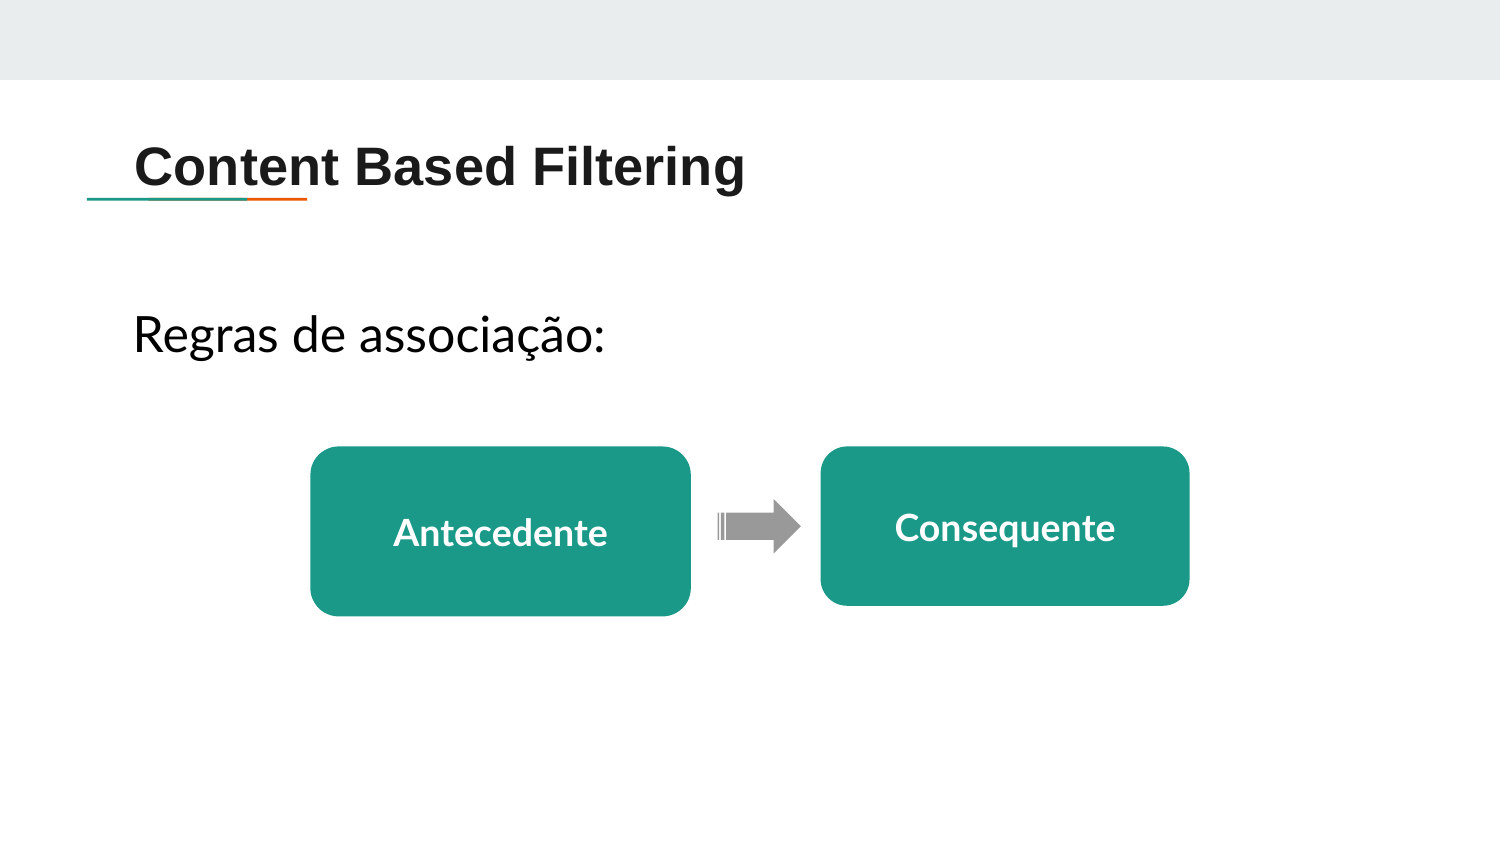

# Content Based Filtering
Regras de associação:
Antecedente
Consequente